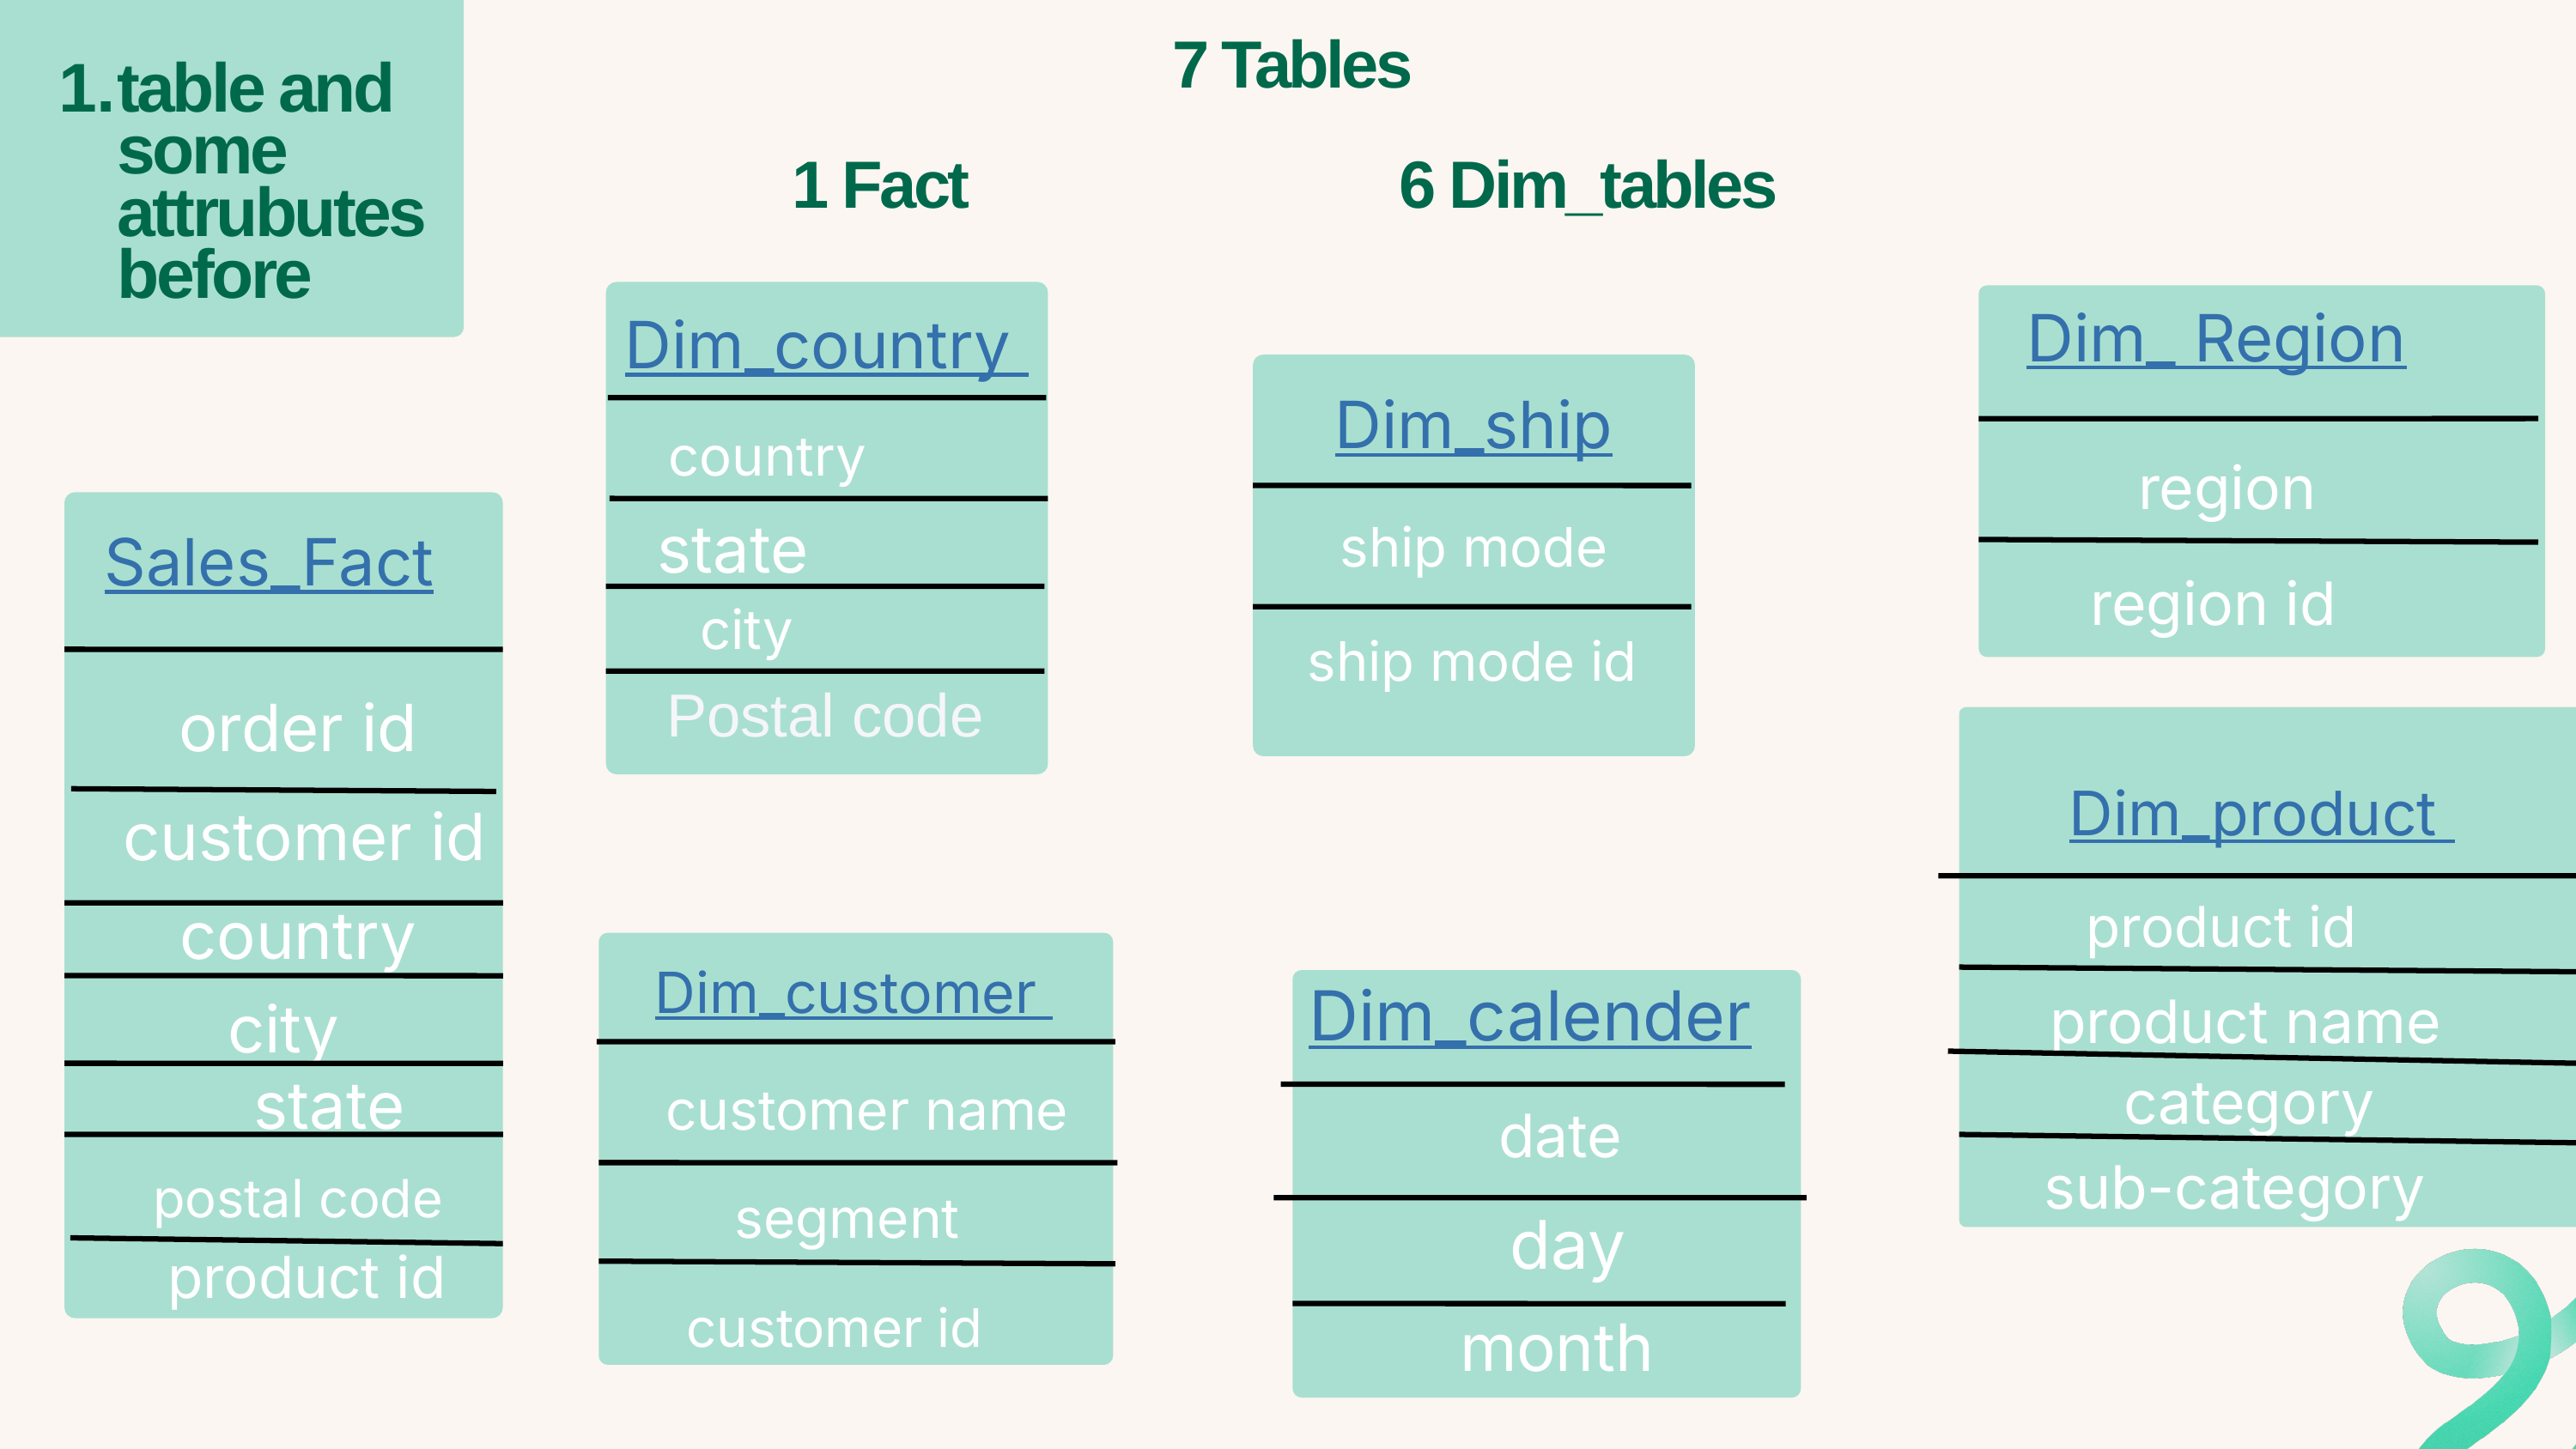

7 Tables

1 Fact                            6 Dim_tables

table and some attrubutes before

Dim_ Region

Dim_country

Dim_ship

country

region

state

ship mode
Sales_Fact

region id
city

ship mode id

Postal code

order id

Dim_product
customer id

product id
country

Dim_customer
Dim_calender

product name
city

state

category

customer name

date

sub-category

postal code

segment
day

product id

customer id
month